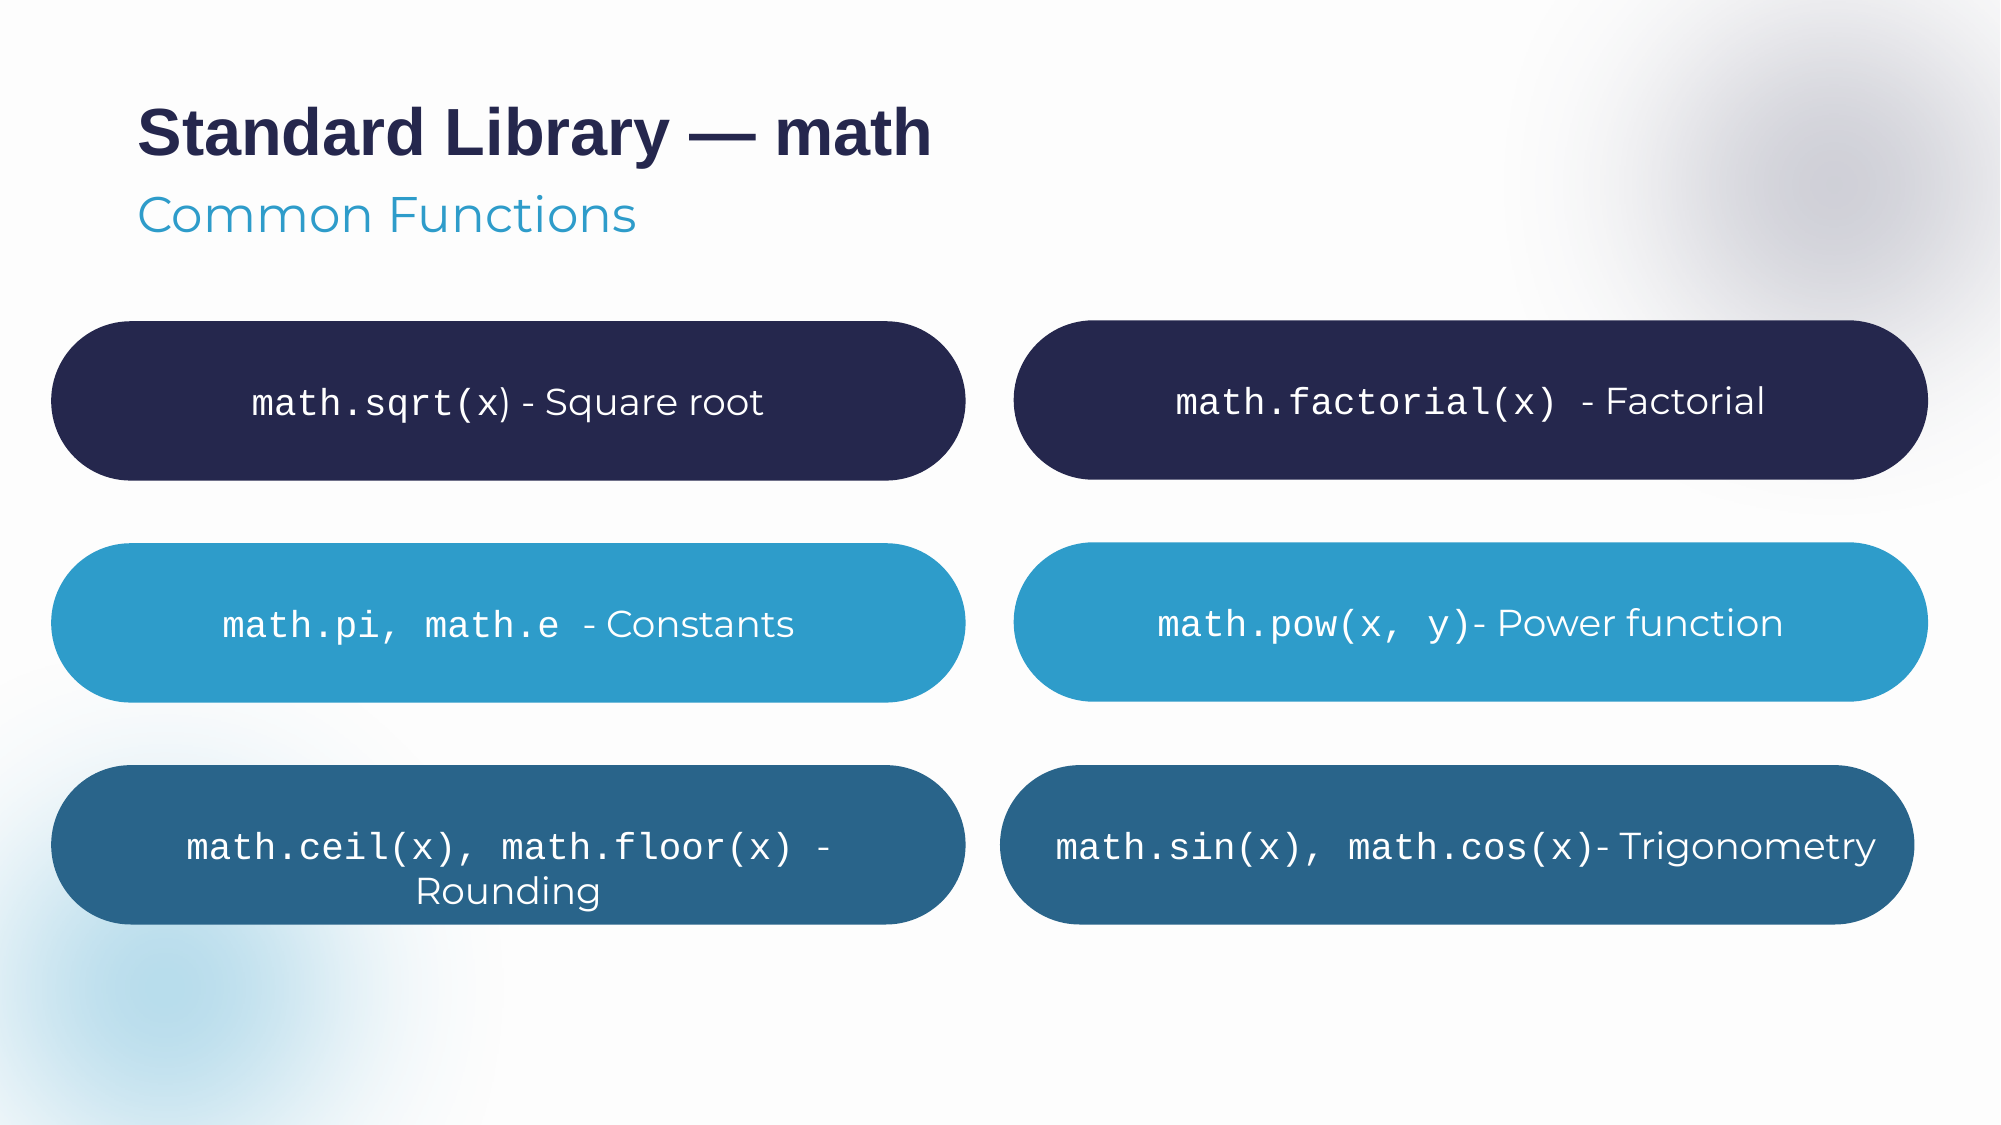

# Standard Library — math
Common Functions

math.sqrt(x) - Square root
math.factorial(x) - Factorial

math.pow(x, y)- Power function
math.pi, math.e - Constants

math.ceil(x), math.floor(x) - Rounding
math.sin(x), math.cos(x)- Trigonometry